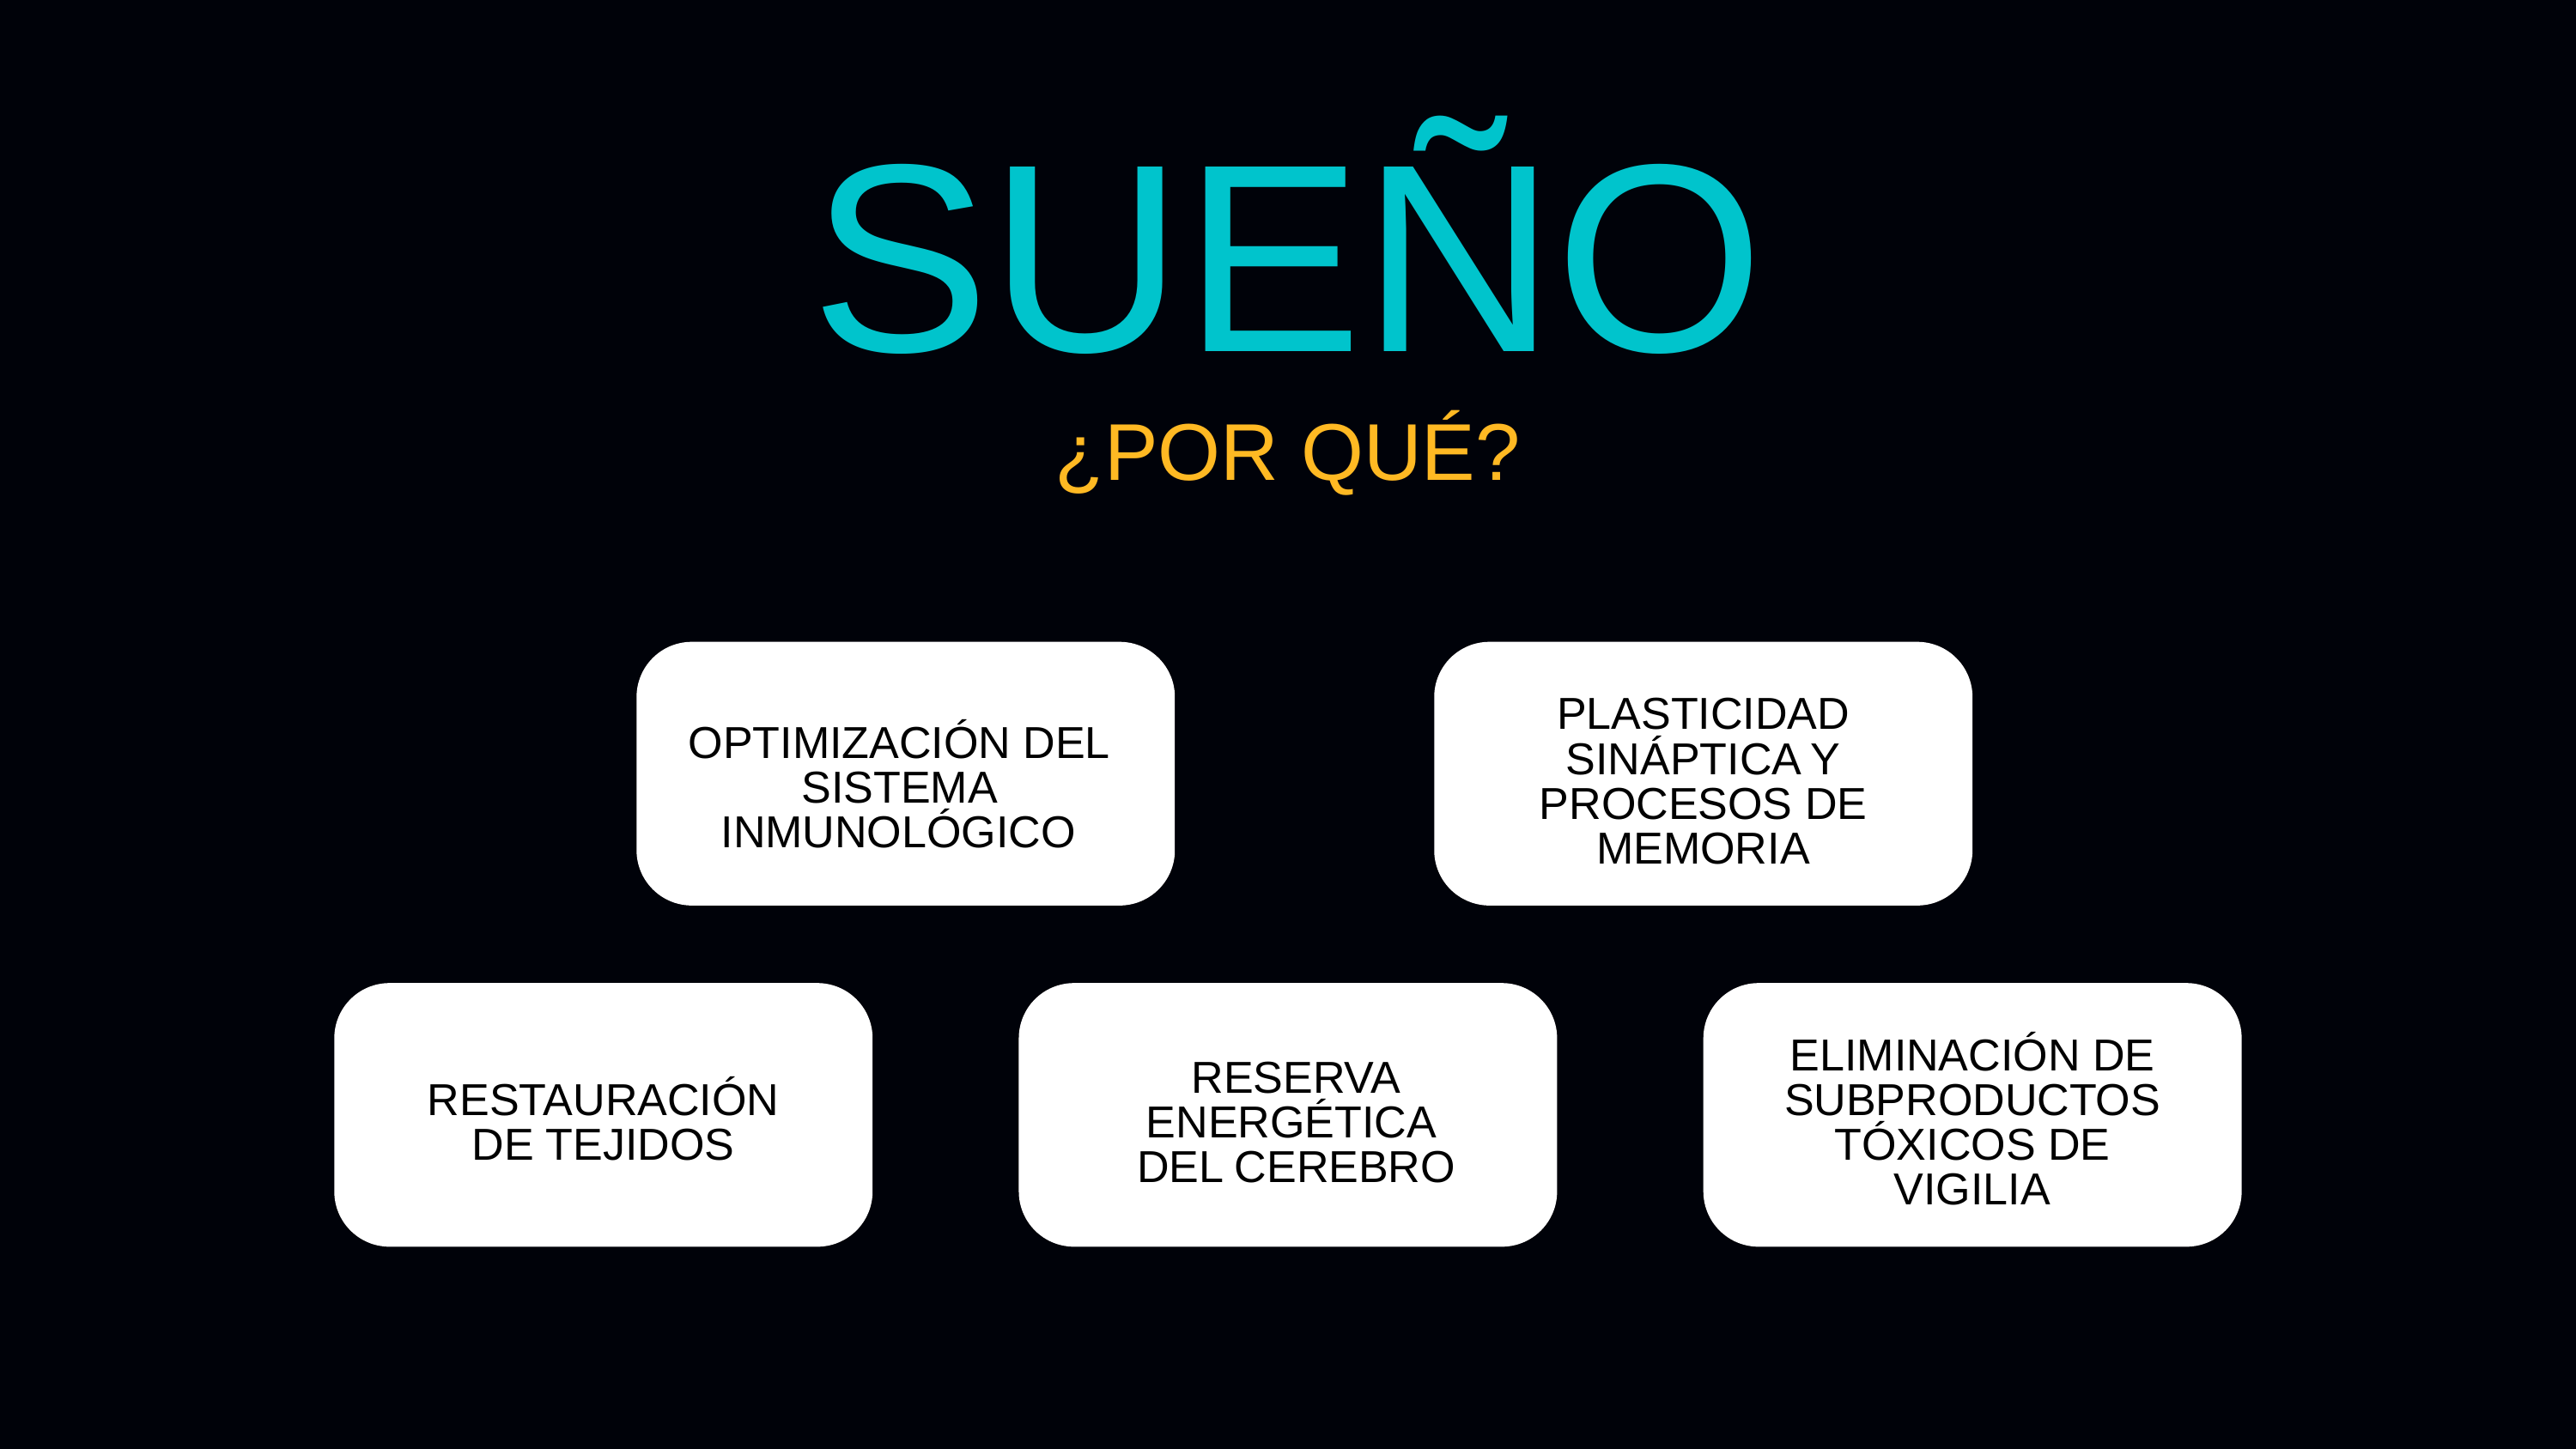

SUEÑO
¿POR QUÉ?

PLASTICIDAD
SINÁPTICA Y
PROCESOS DE
MEMORIA

OPTIMIZACIÓN DEL SISTEMA INMUNOLÓGICO

RESTAURACIÓN
DE TEJIDOS

RESERVA
ENERGÉTICA
DEL CEREBRO

ELIMINACIÓN DE SUBPRODUCTOS TÓXICOS DE VIGILIA